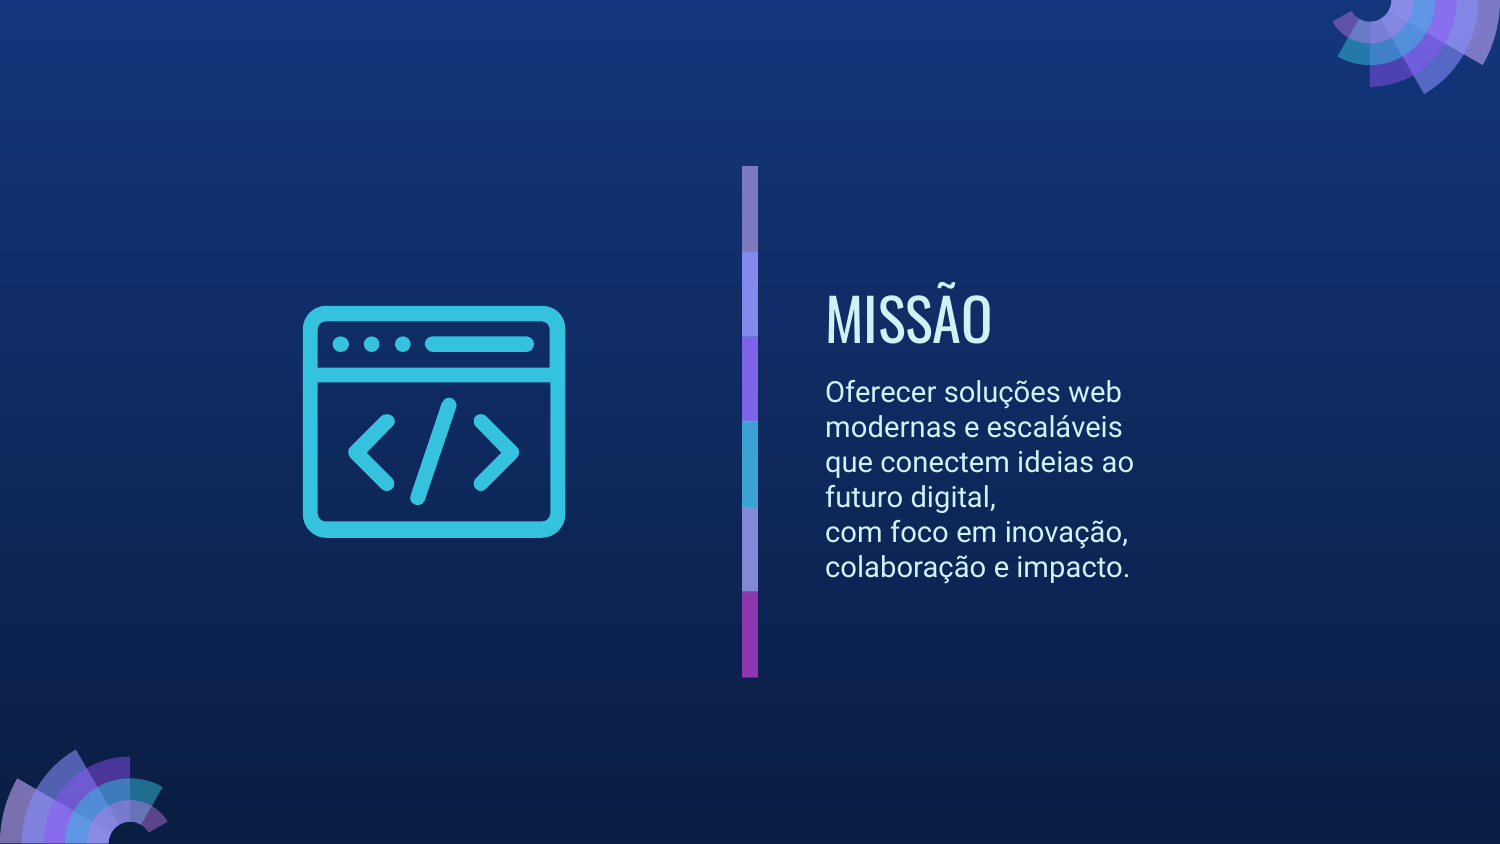

# MISSÃO

Oferecer soluções web modernas e escaláveis que conectem ideias ao futuro digital,
com foco em inovação, colaboração e impacto.